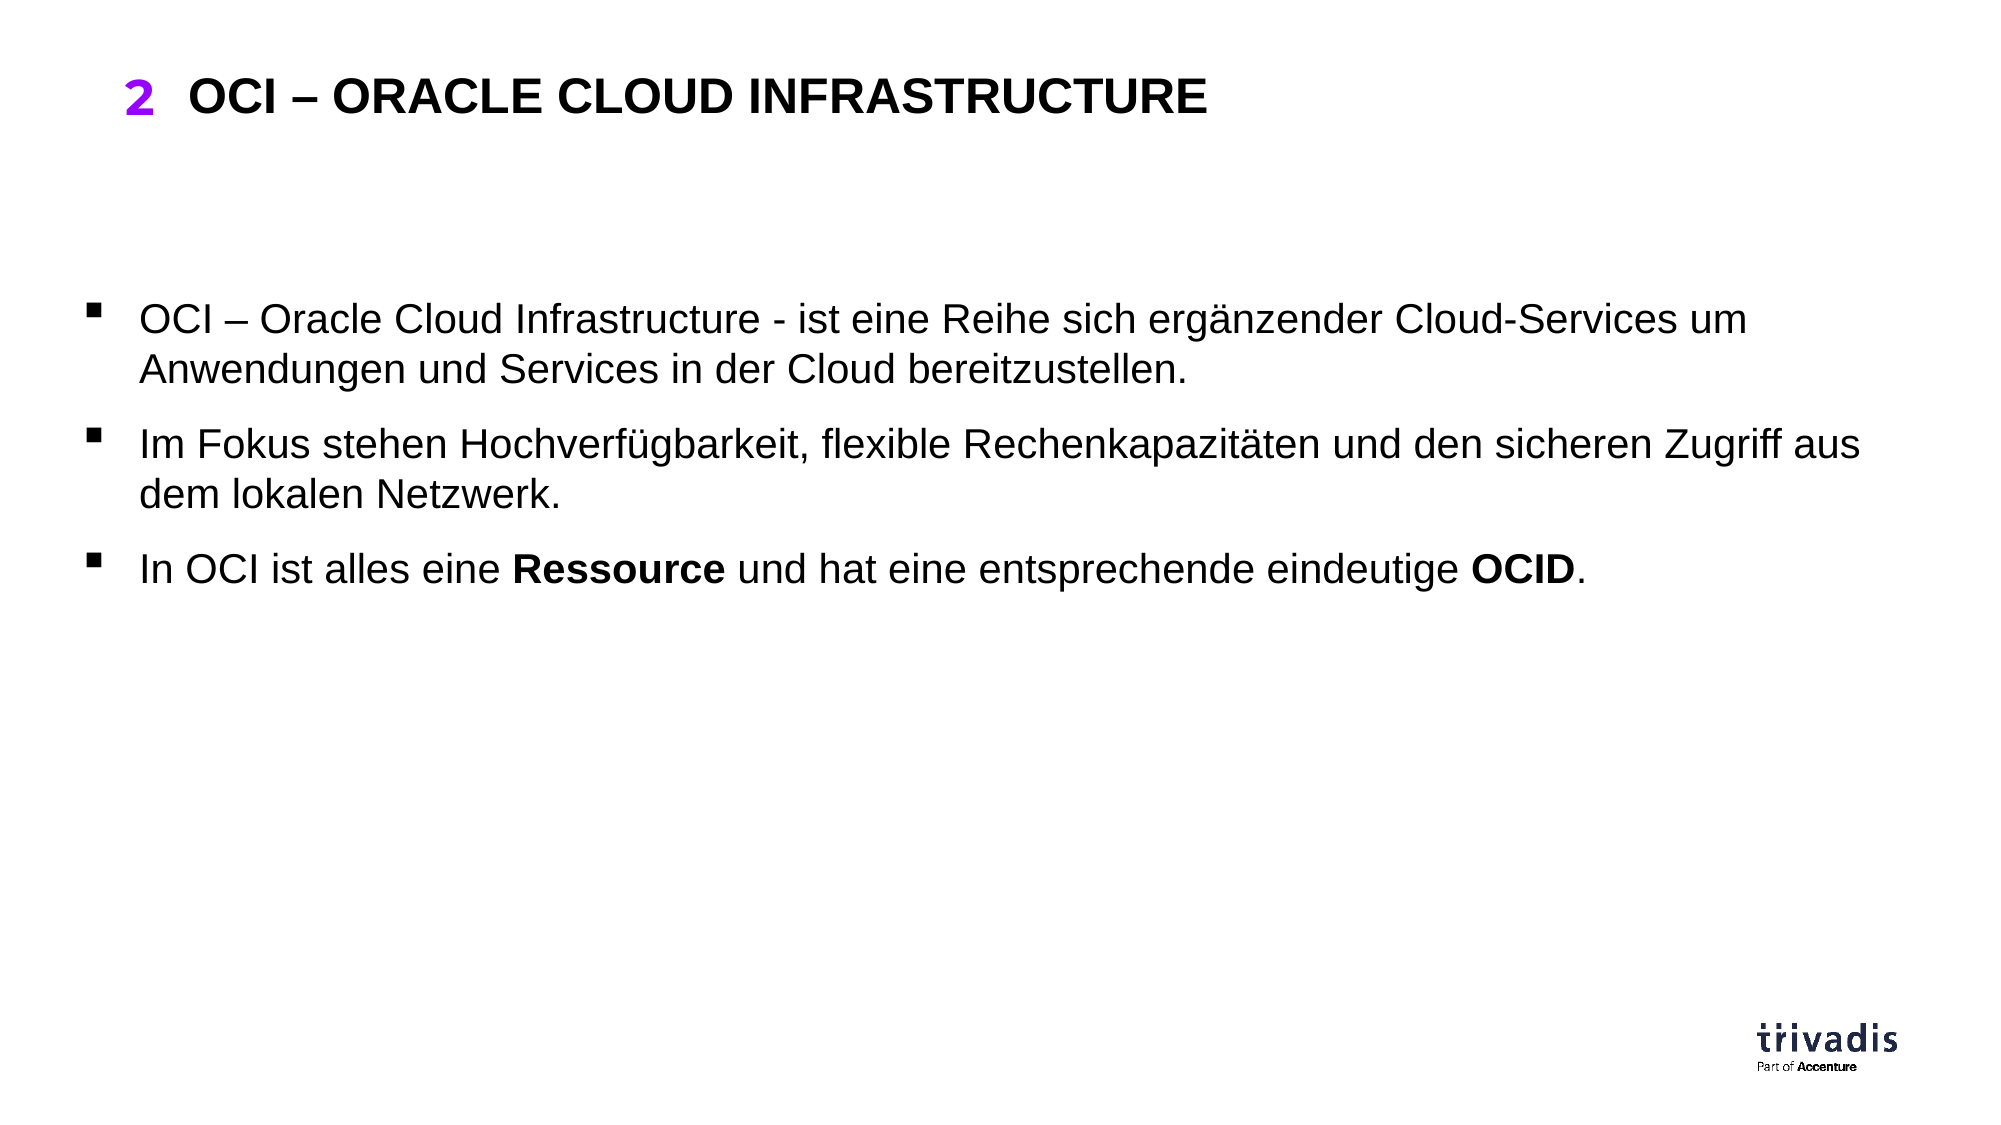

# OCI – oracle cloud infrastructure
OCI – Oracle Cloud Infrastructure - ist eine Reihe sich ergänzender Cloud-Services um Anwendungen und Services in der Cloud bereitzustellen.
Im Fokus stehen Hochverfügbarkeit, flexible Rechenkapazitäten und den sicheren Zugriff aus dem lokalen Netzwerk.
In OCI ist alles eine Ressource und hat eine entsprechende eindeutige OCID.